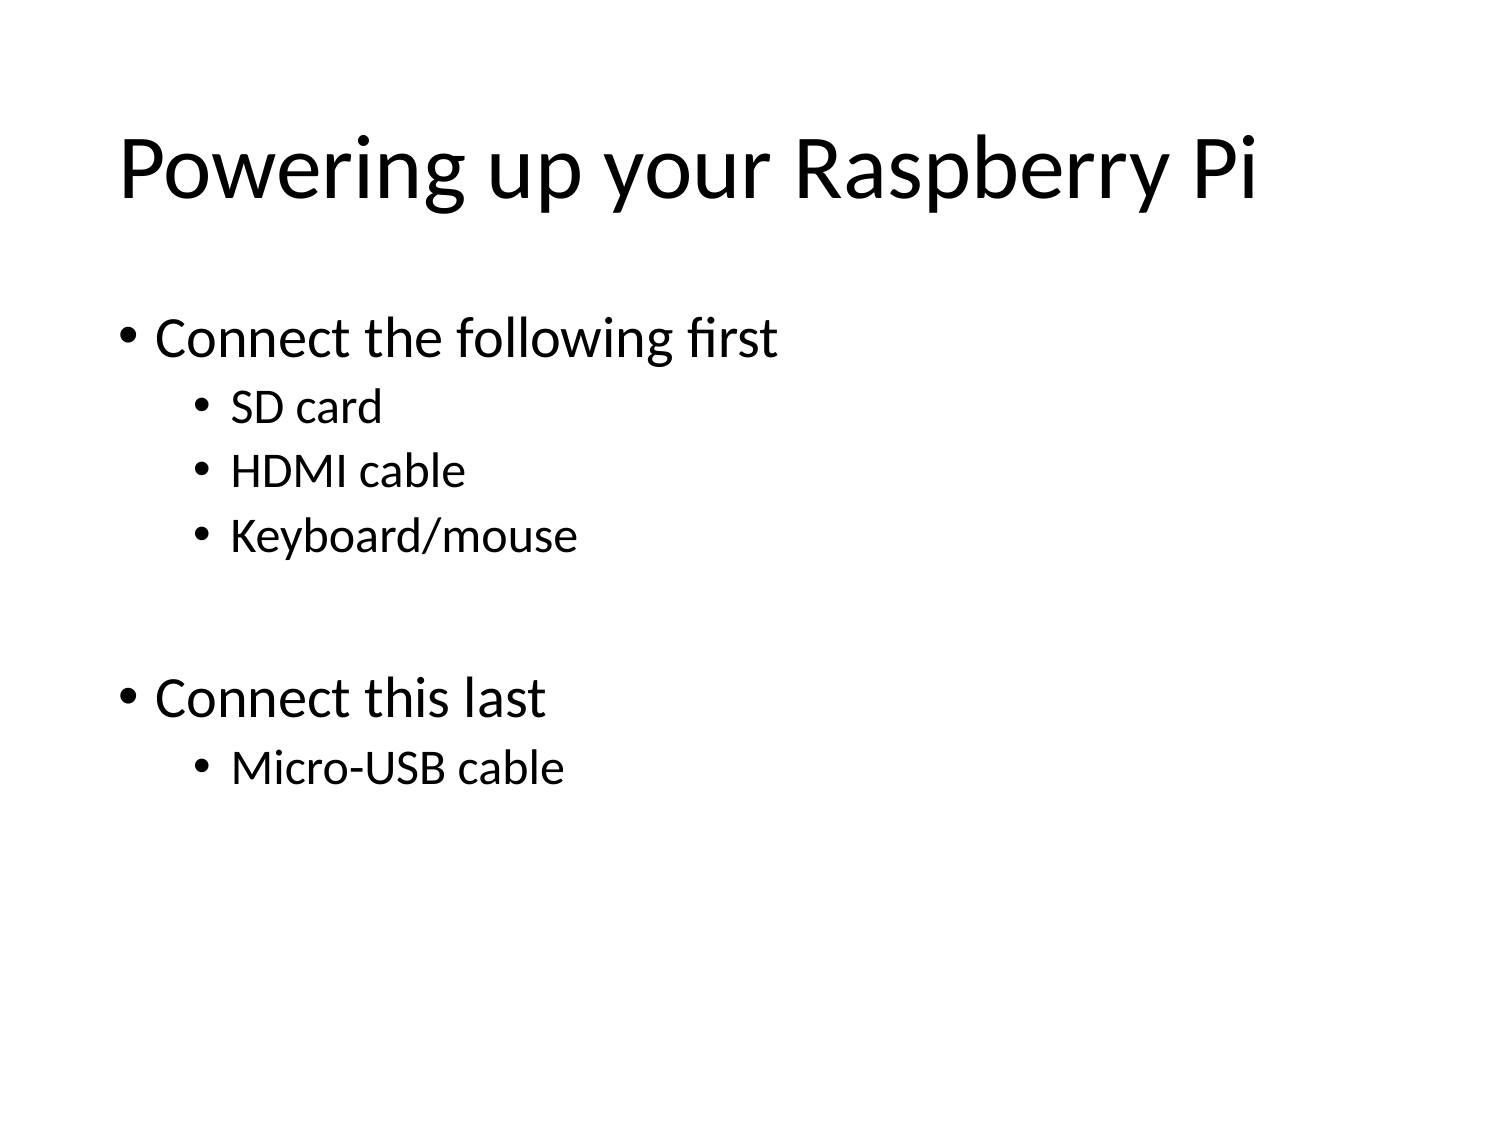

# Powering up your Raspberry Pi
Connect the following first
SD card
HDMI cable
Keyboard/mouse

Connect this last
Micro-USB cable